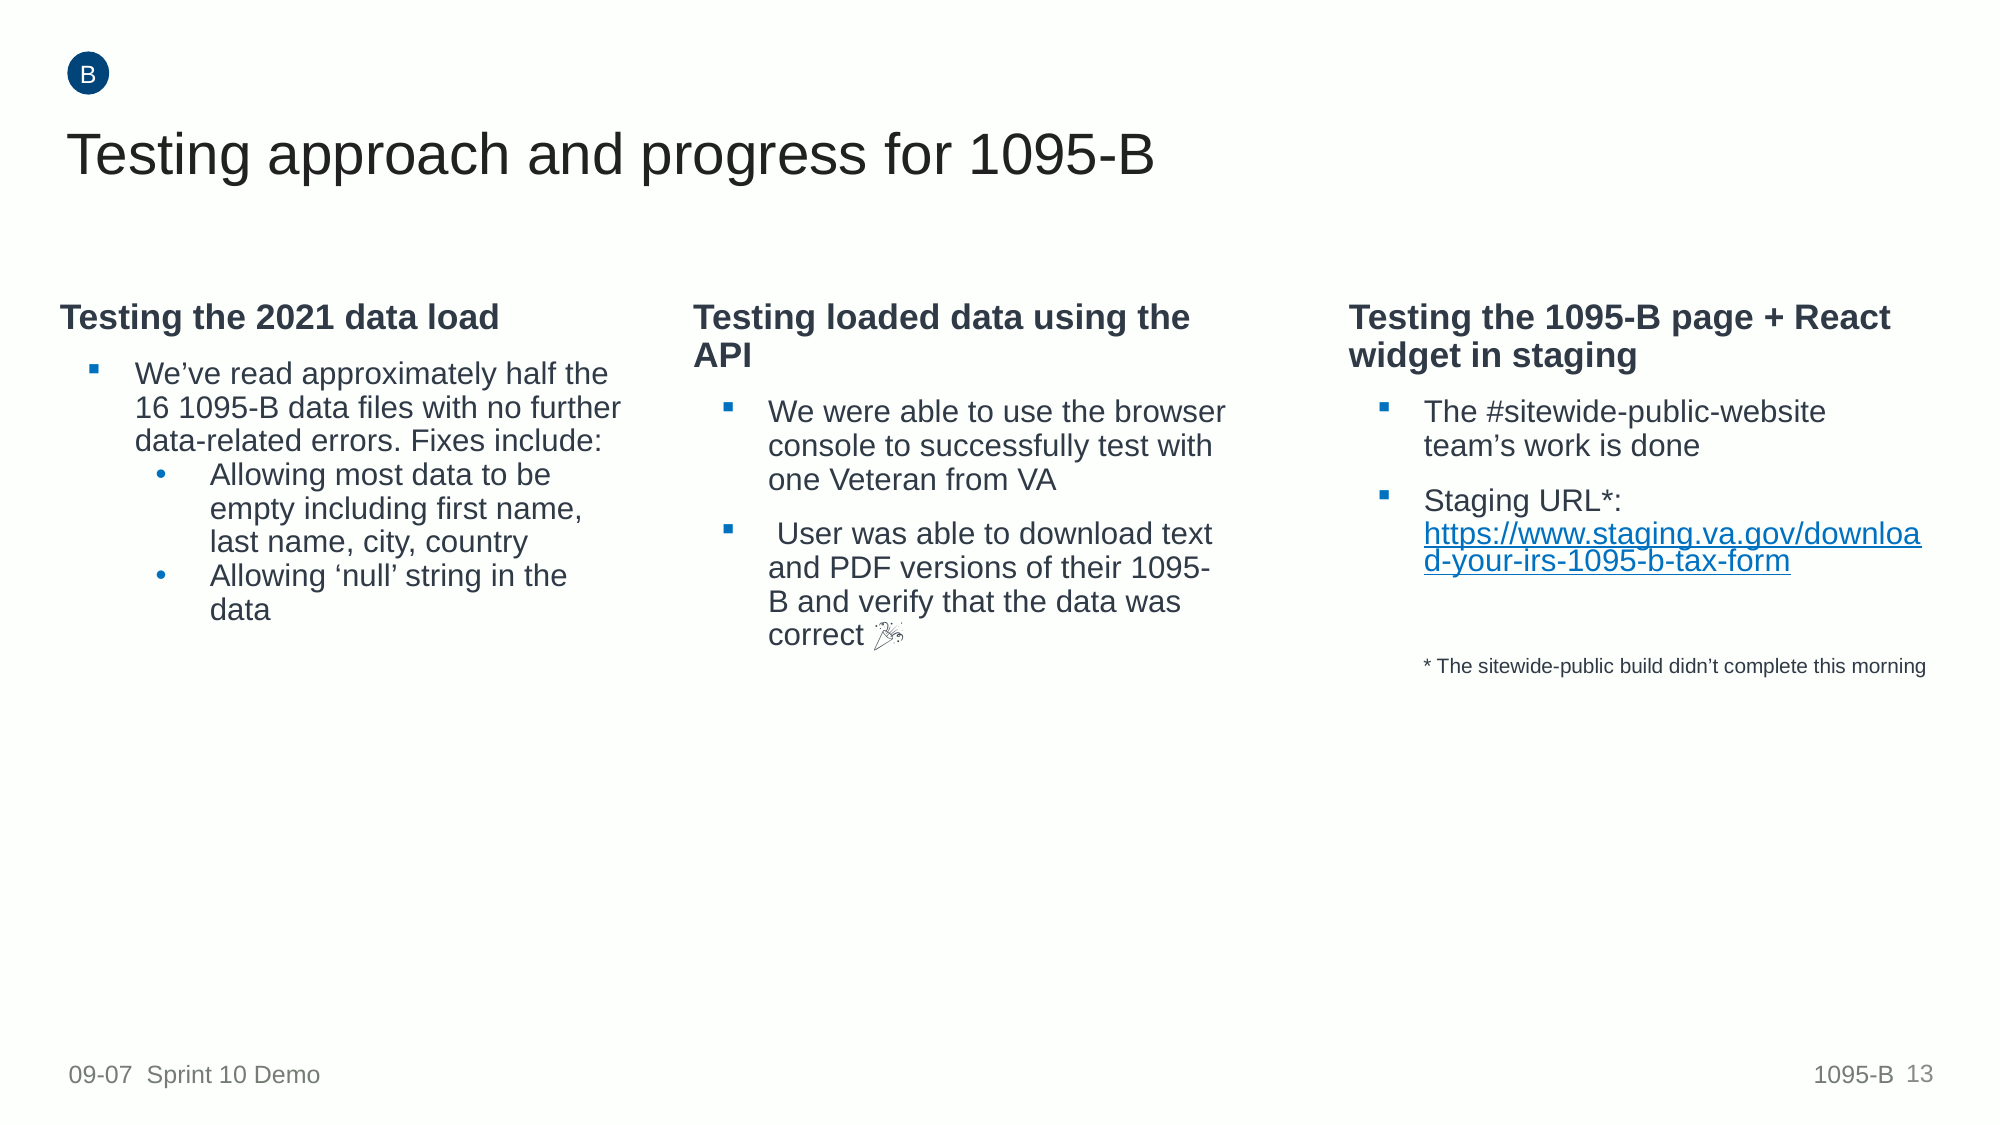

B
Testing approach and progress for 1095-B
Testing the 2021 data load
We’ve read approximately half the 16 1095-B data files with no further data-related errors. Fixes include:
Allowing most data to be empty including first name, last name, city, country
Allowing ‘null’ string in the data

Testing loaded data using the API
We were able to use the browser console to successfully test with one Veteran from VA
 User was able to download text and PDF versions of their 1095-B and verify that the data was correct 🎉
Testing the 1095-B page + React widget in staging
The #sitewide-public-website team’s work is done
Staging URL*: https://www.staging.va.gov/download-your-irs-1095-b-tax-form

* The sitewide-public build didn’t complete this morning
13
09-07  Sprint 10 Demo
1095-B